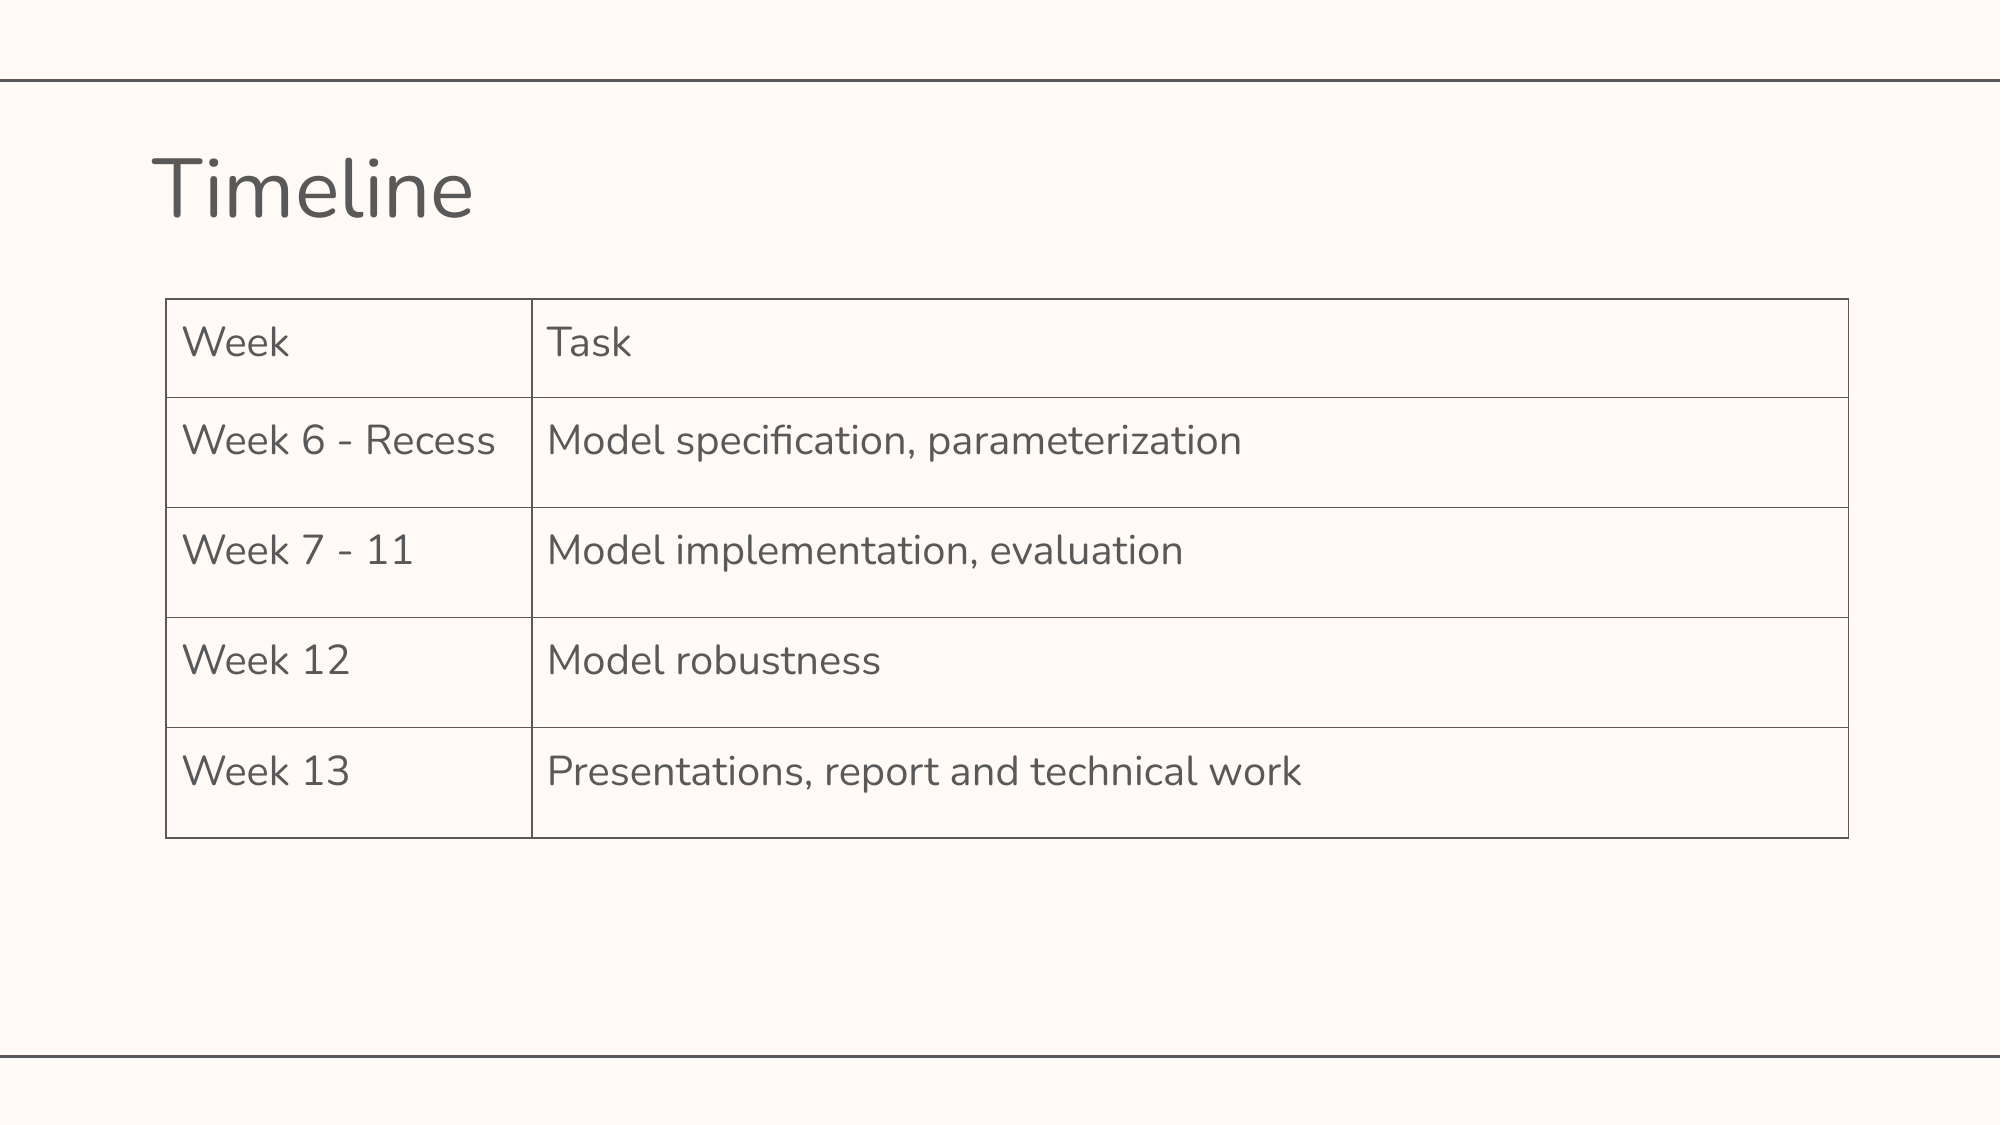

# Timeline
| Week | Task |
| --- | --- |
| Week 6 - Recess | Model specification, parameterization |
| Week 7 - 11 | Model implementation, evaluation |
| Week 12 | Model robustness |
| Week 13 | Presentations, report and technical work |